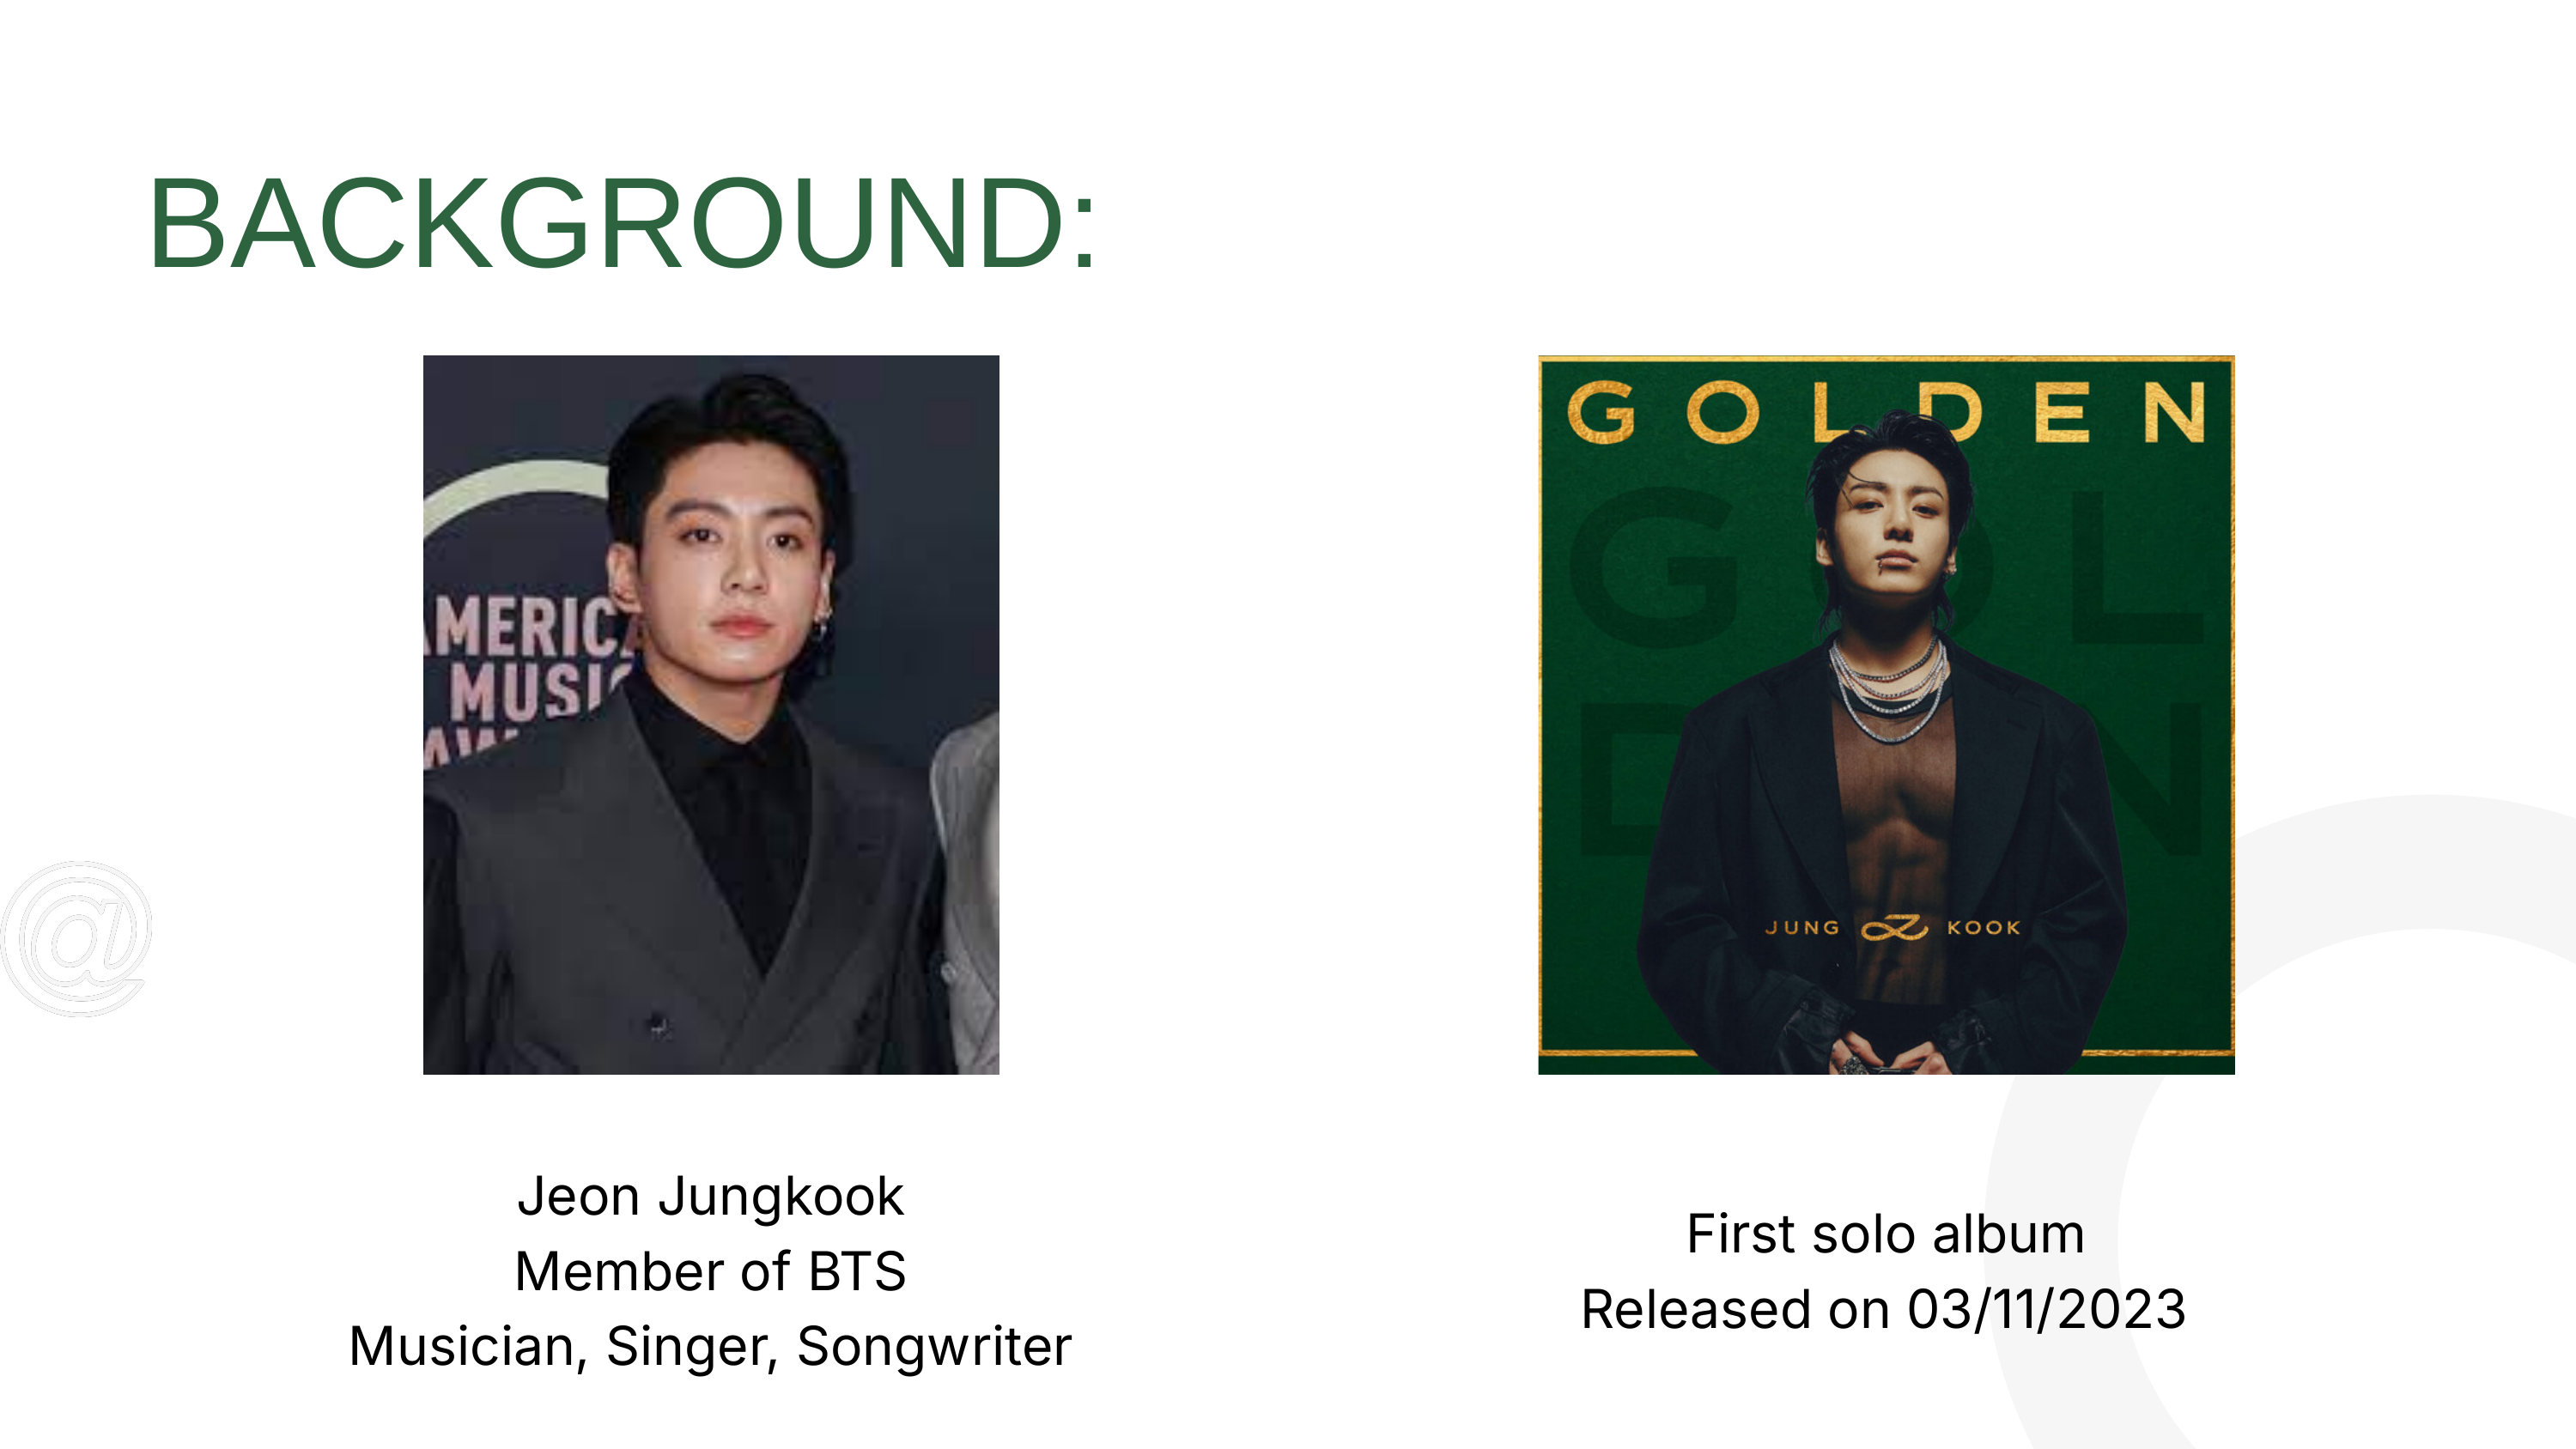

BACKGROUND:

 Jeon Jungkook
Member of BTS
Musician, Singer, Songwriter

 First solo album
Released on 03/11/2023